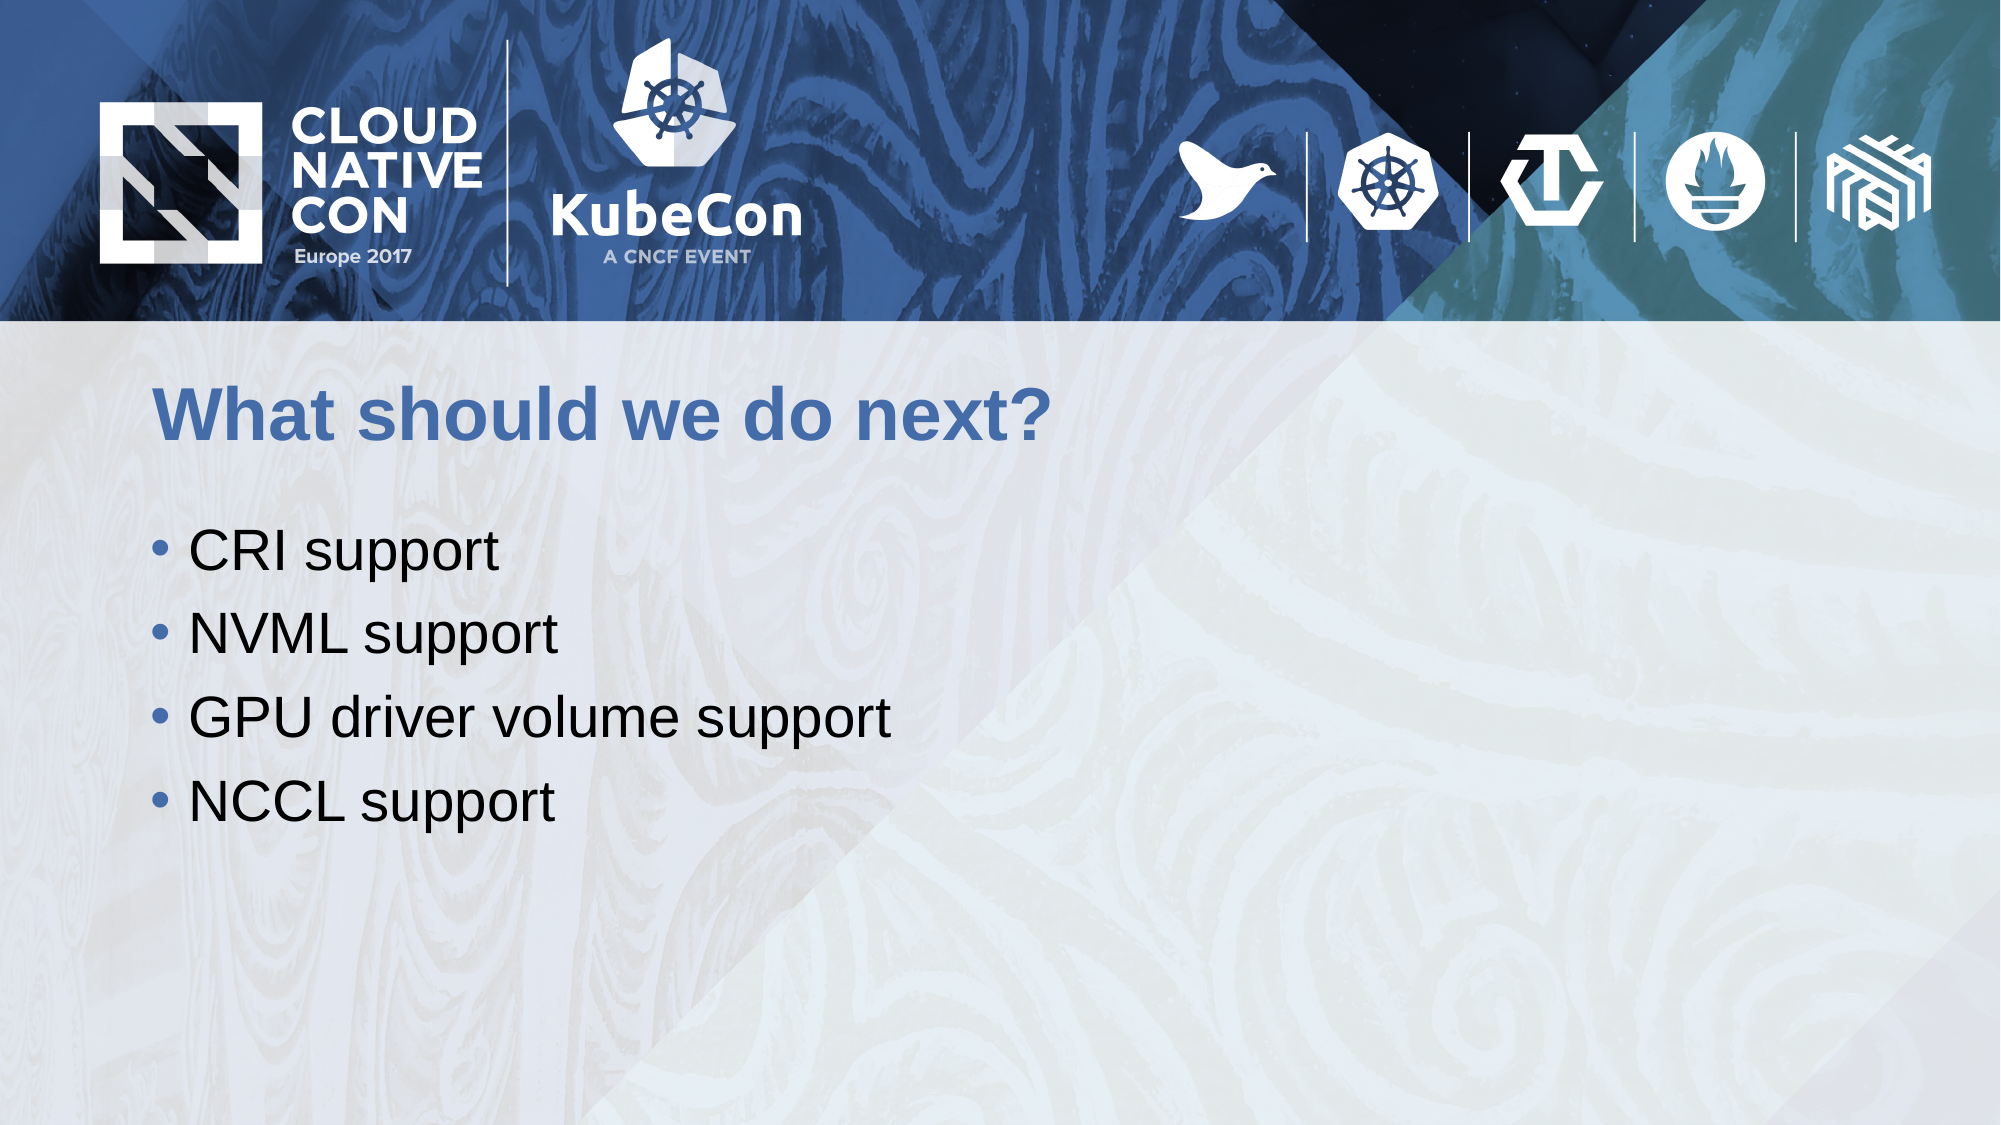

# What should we do next?
CRI support
NVML support
GPU driver volume support
NCCL support